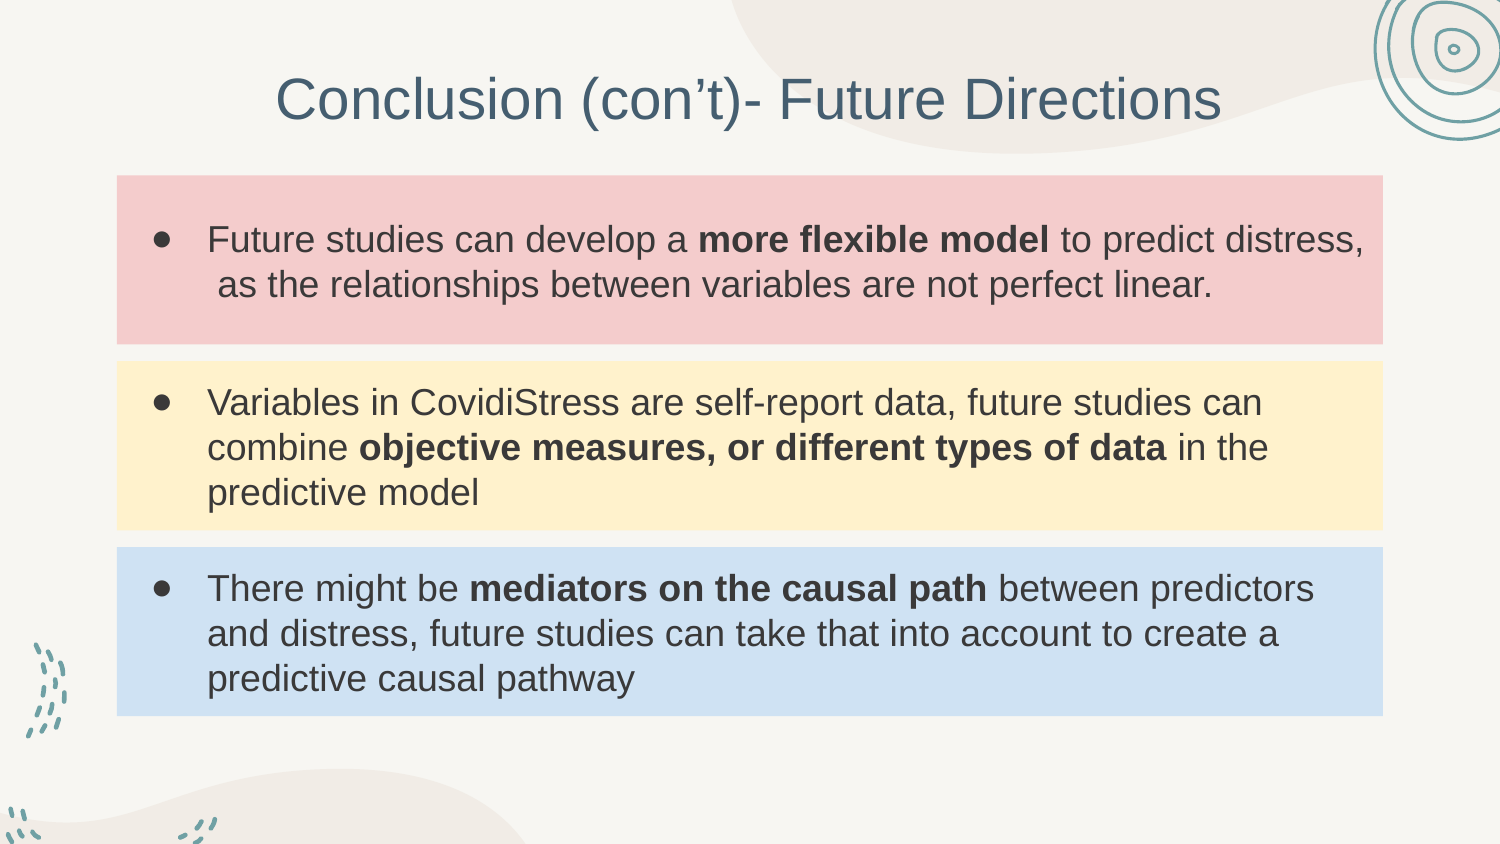

# Conclusion (con’t)- Future Directions
Future studies can develop a more flexible model to predict distress,  as the relationships between variables are not perfect linear.
Variables in CovidiStress are self-report data, future studies can combine objective measures, or different types of data in the predictive model
There might be mediators on the causal path between predictors and distress, future studies can take that into account to create a predictive causal pathway